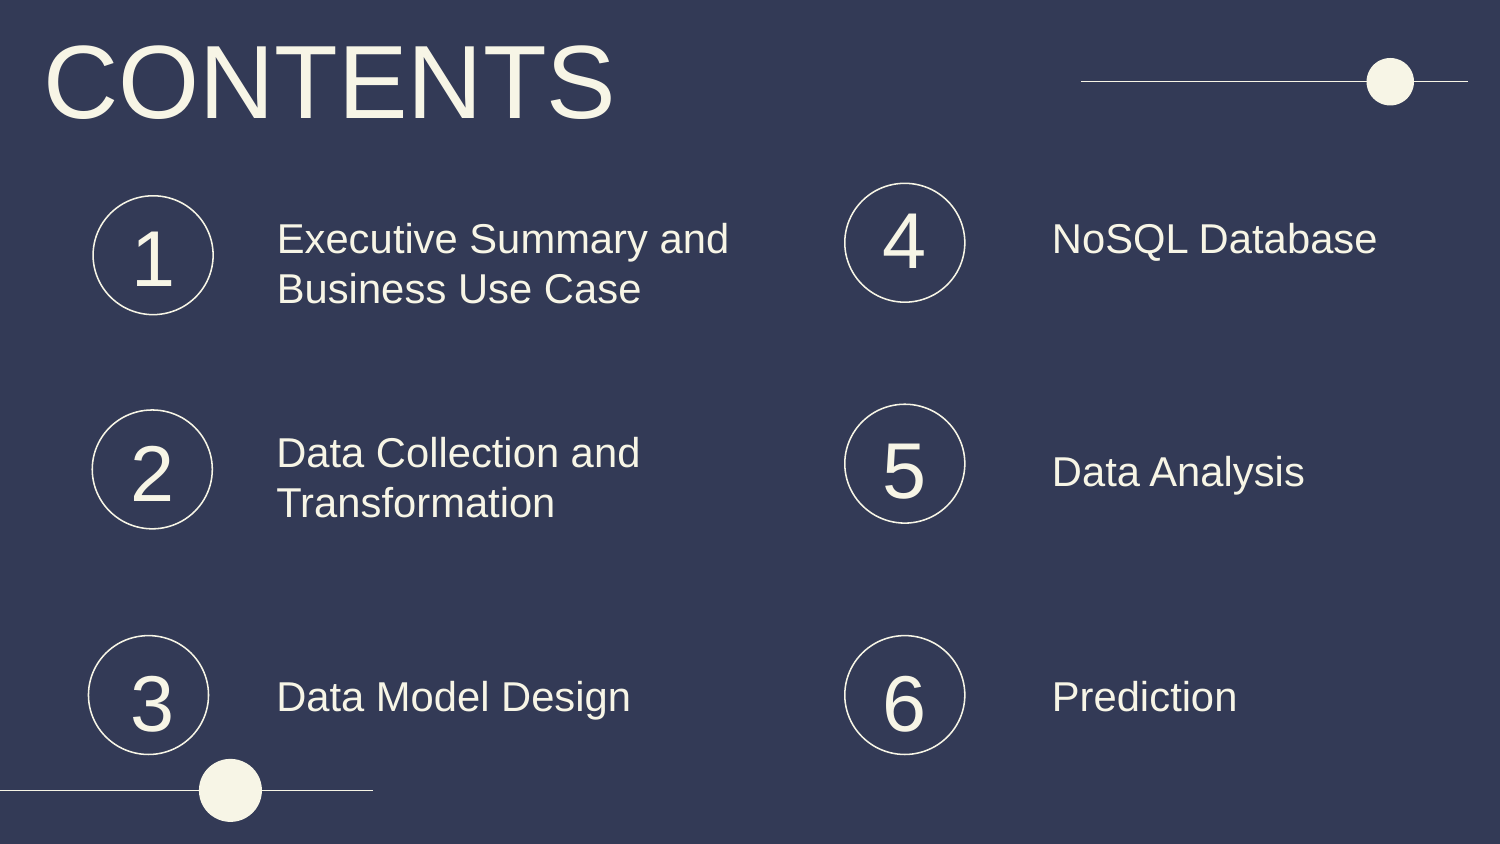

CONTENTS

NoSQL Database
Executive Summary and
Business Use Case
4

1
Data Analysis
Data Collection and Transformation

5
2

Data Model Design
Prediction

3
6